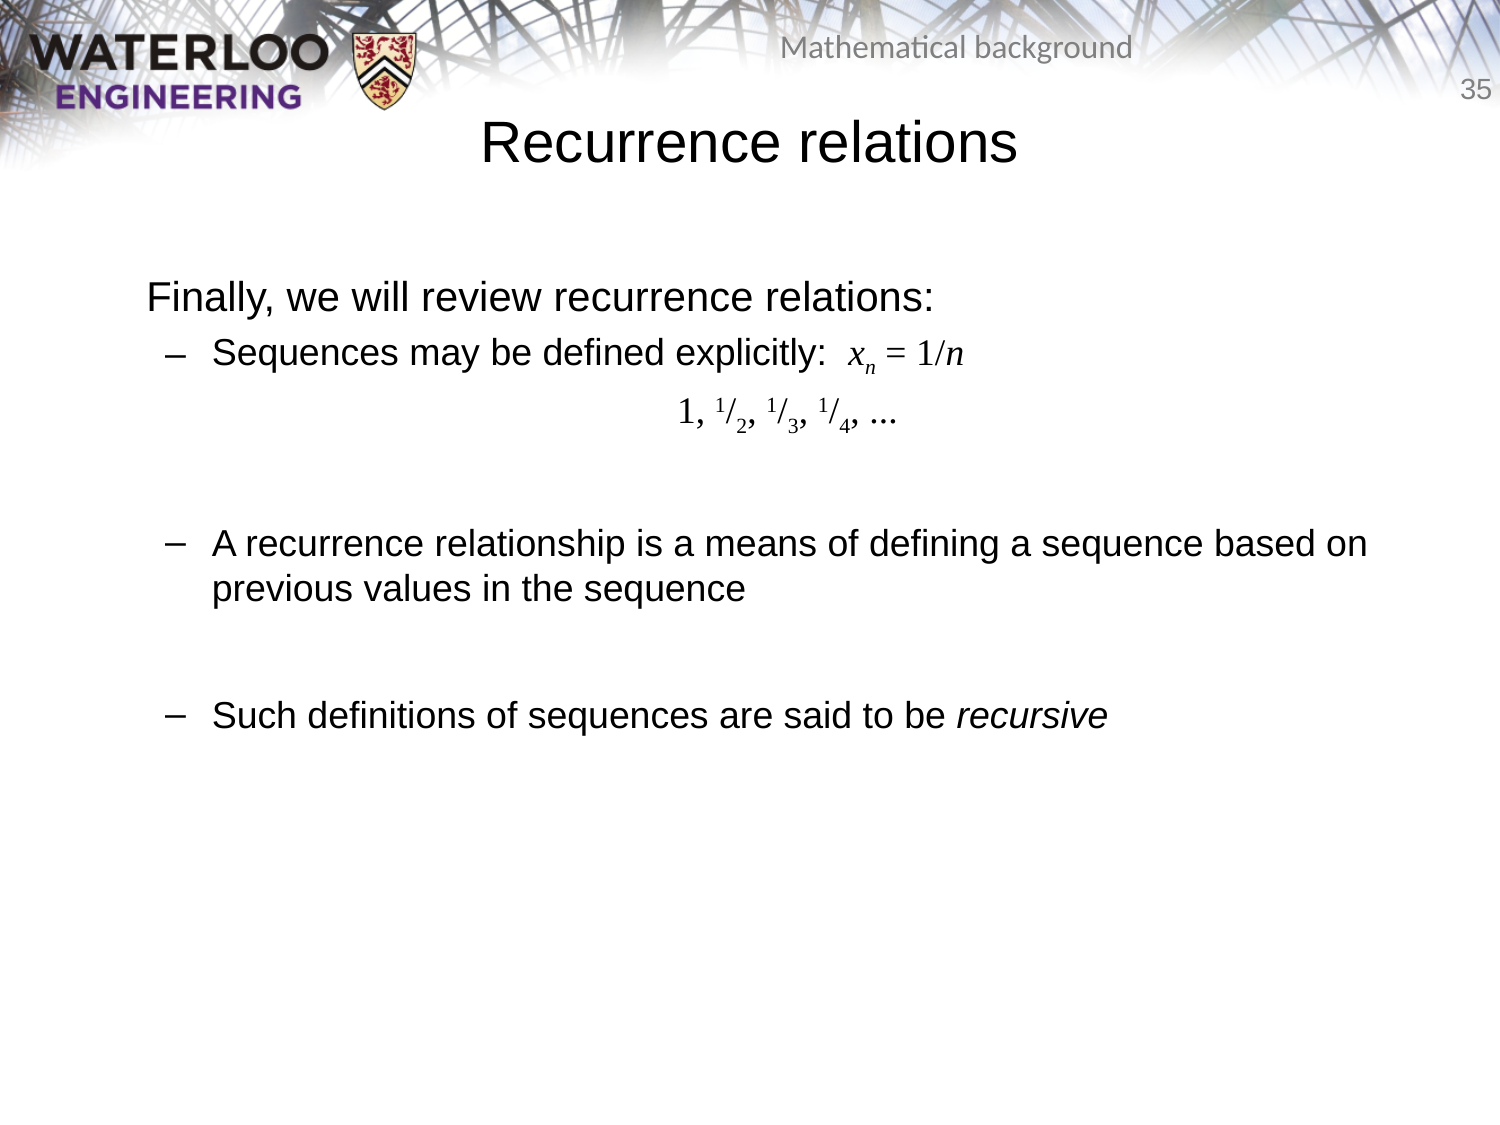

# Recurrence relations
	Finally, we will review recurrence relations:
Sequences may be defined explicitly:  xn = 1/n
1, 1/2, 1/3, 1/4, ...

A recurrence relationship is a means of defining a sequence based on previous values in the sequence

Such definitions of sequences are said to be recursive